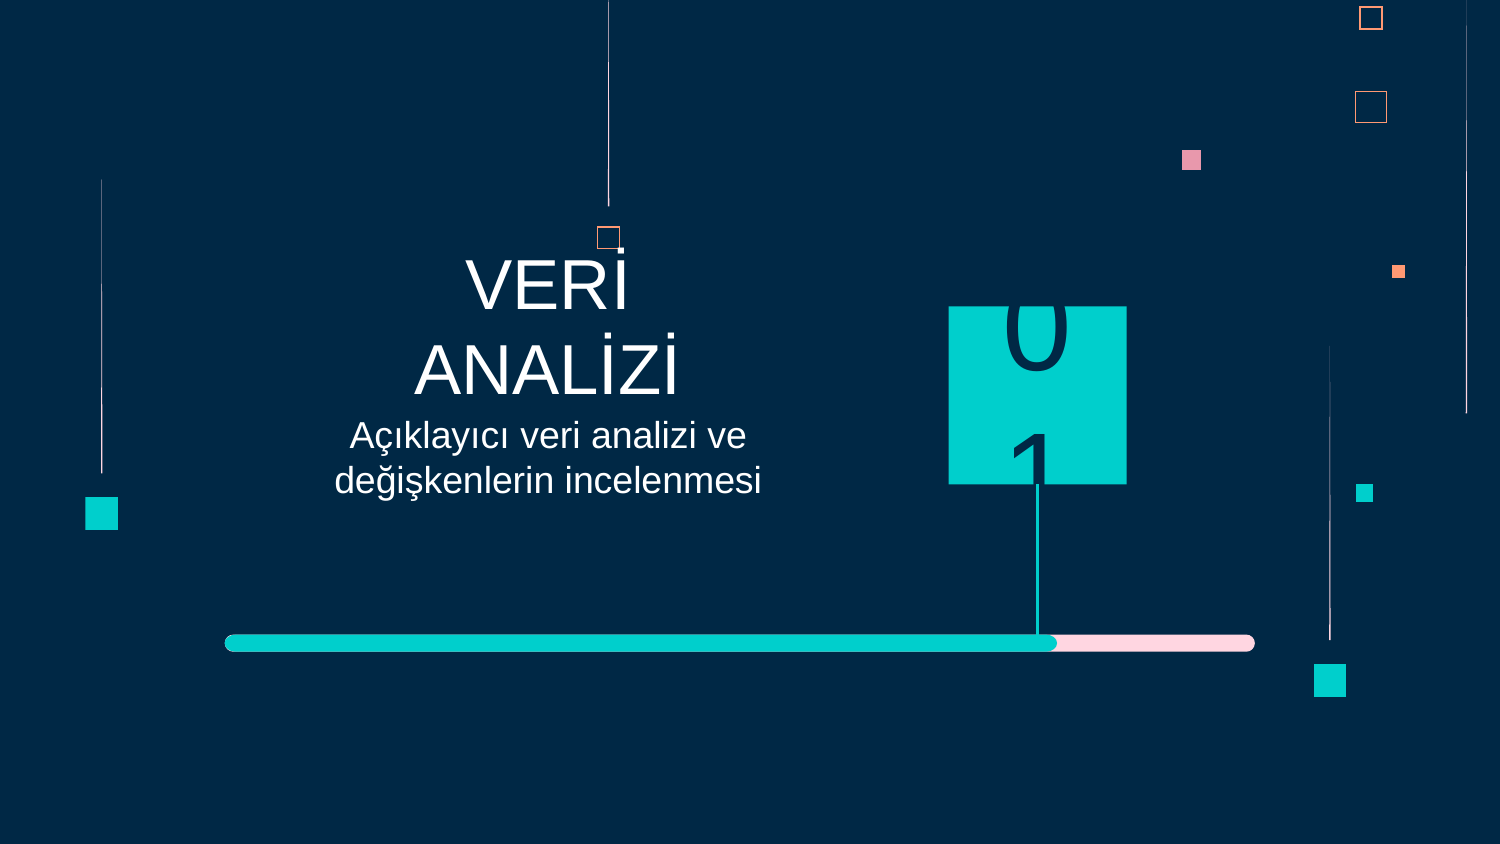

# VERİ ANALİZİ

01
Açıklayıcı veri analizi ve değişkenlerin incelenmesi